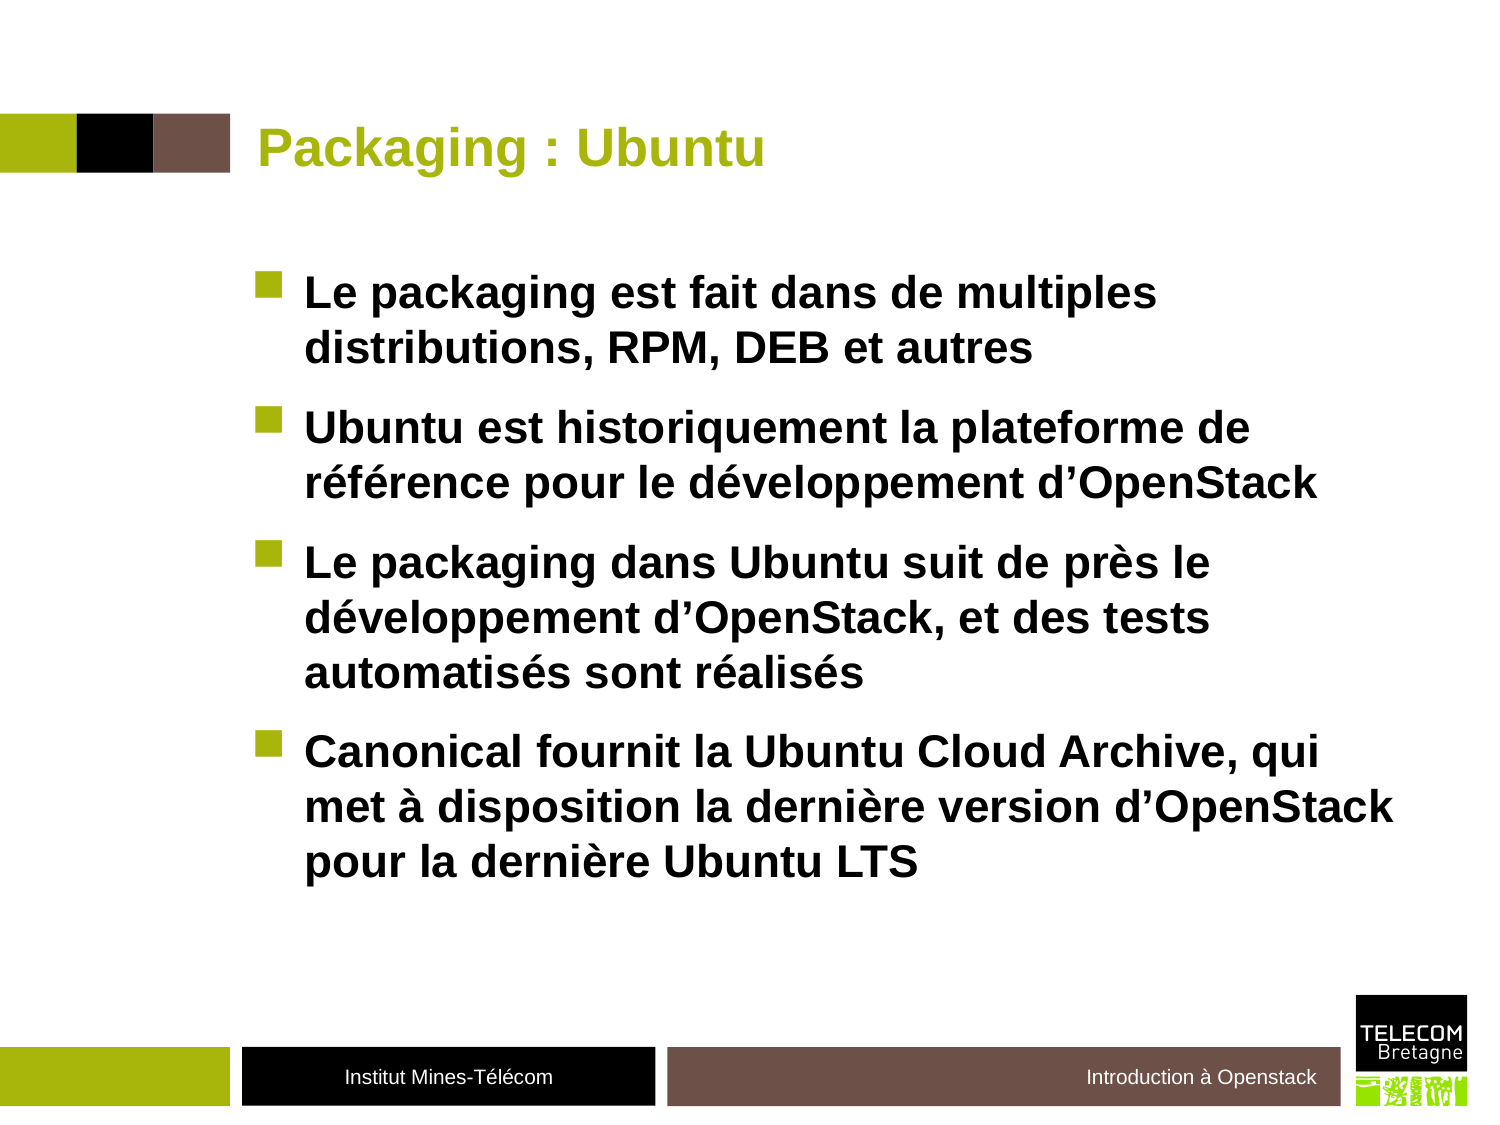

# Packaging : Ubuntu
Le packaging est fait dans de multiples distributions, RPM, DEB et autres
Ubuntu est historiquement la plateforme de référence pour le développement d’OpenStack
Le packaging dans Ubuntu suit de près le développement d’OpenStack, et des tests automatisés sont réalisés
Canonical fournit la Ubuntu Cloud Archive, qui met à disposition la dernière version d’OpenStack pour la dernière Ubuntu LTS
Introduction à Openstack